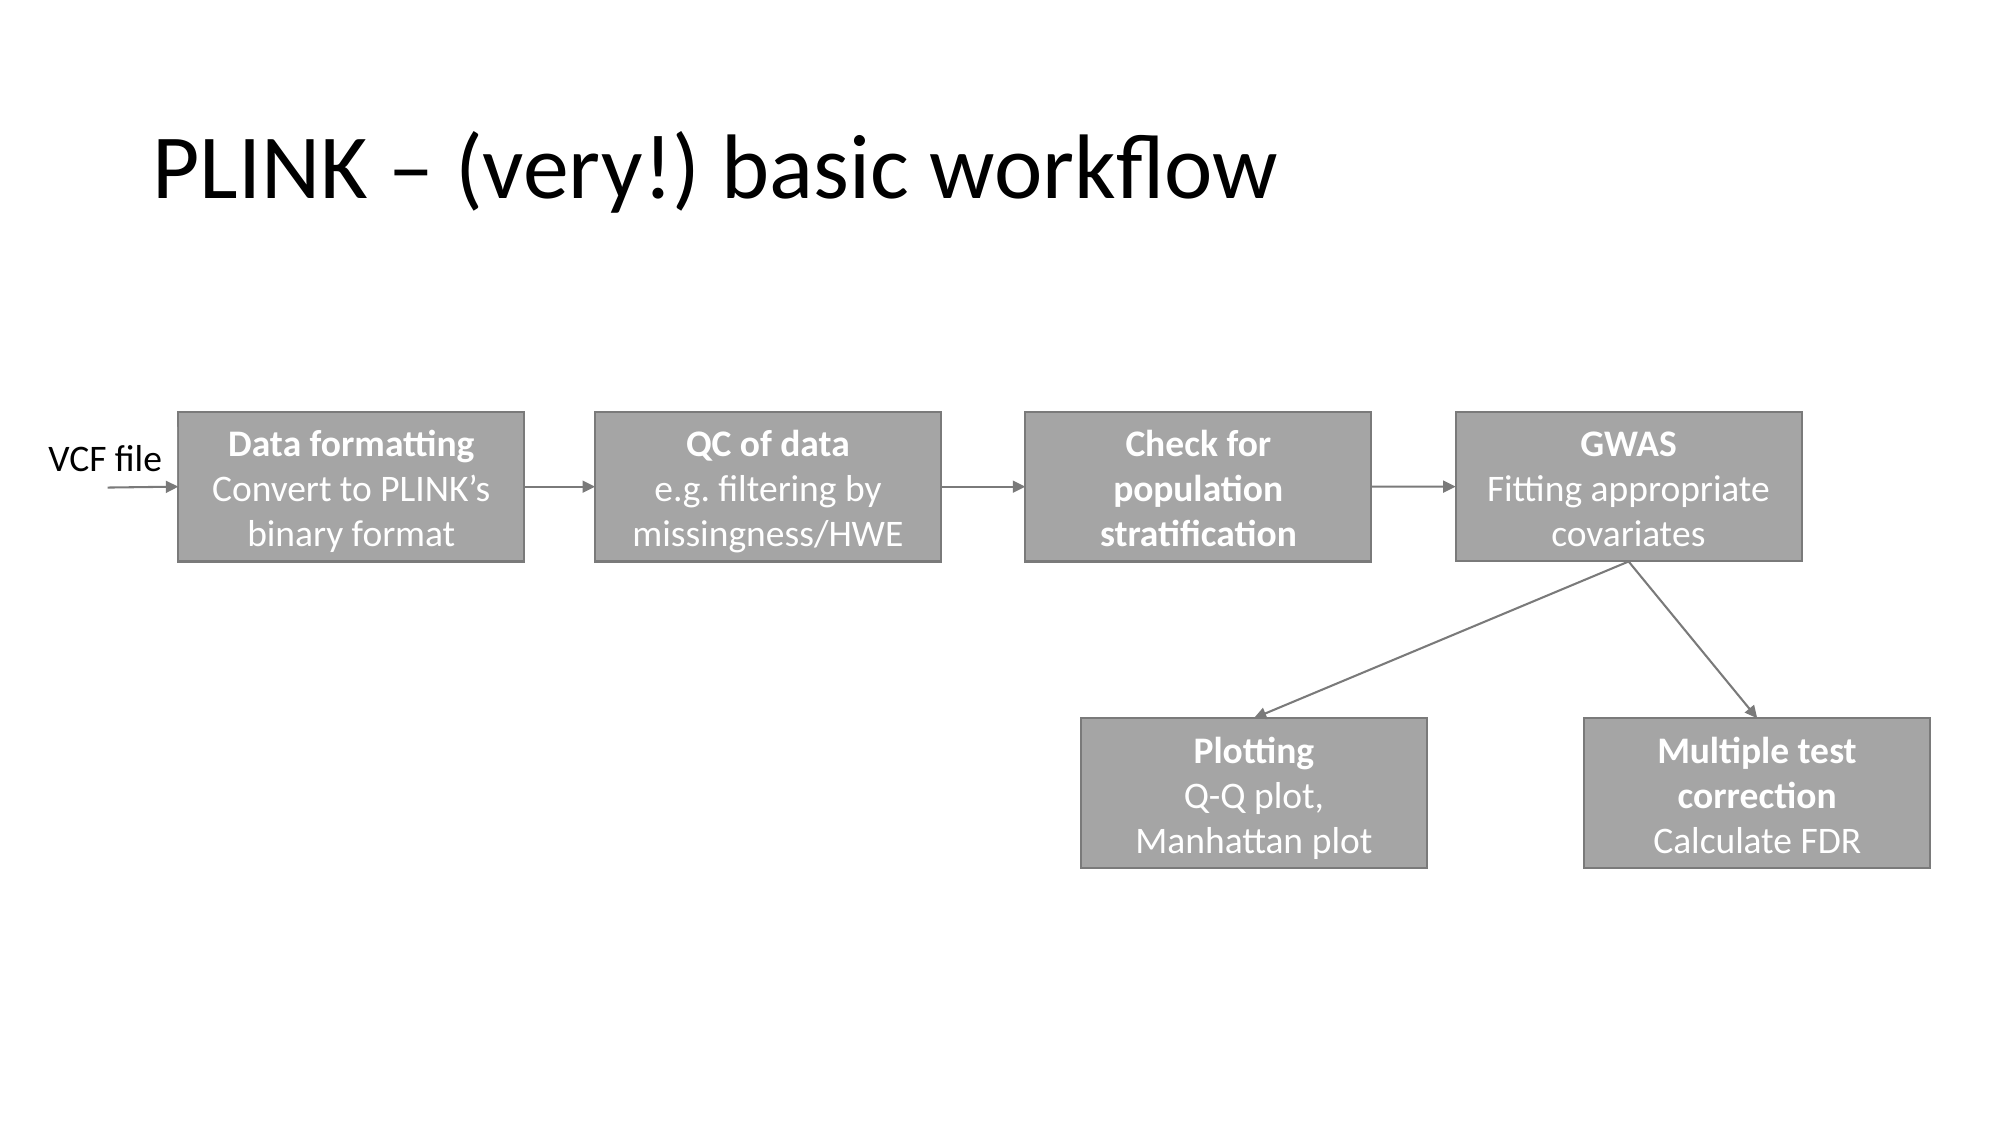

# PLINK – (very!) basic workflow
GWAS
Fitting appropriate covariates
Data formatting
Convert to PLINK’s binary format
QC of data
e.g. filtering by missingness/HWE
Check for population stratification
VCF file
Plotting
Q-Q plot, Manhattan plot
Multiple test correction
Calculate FDR